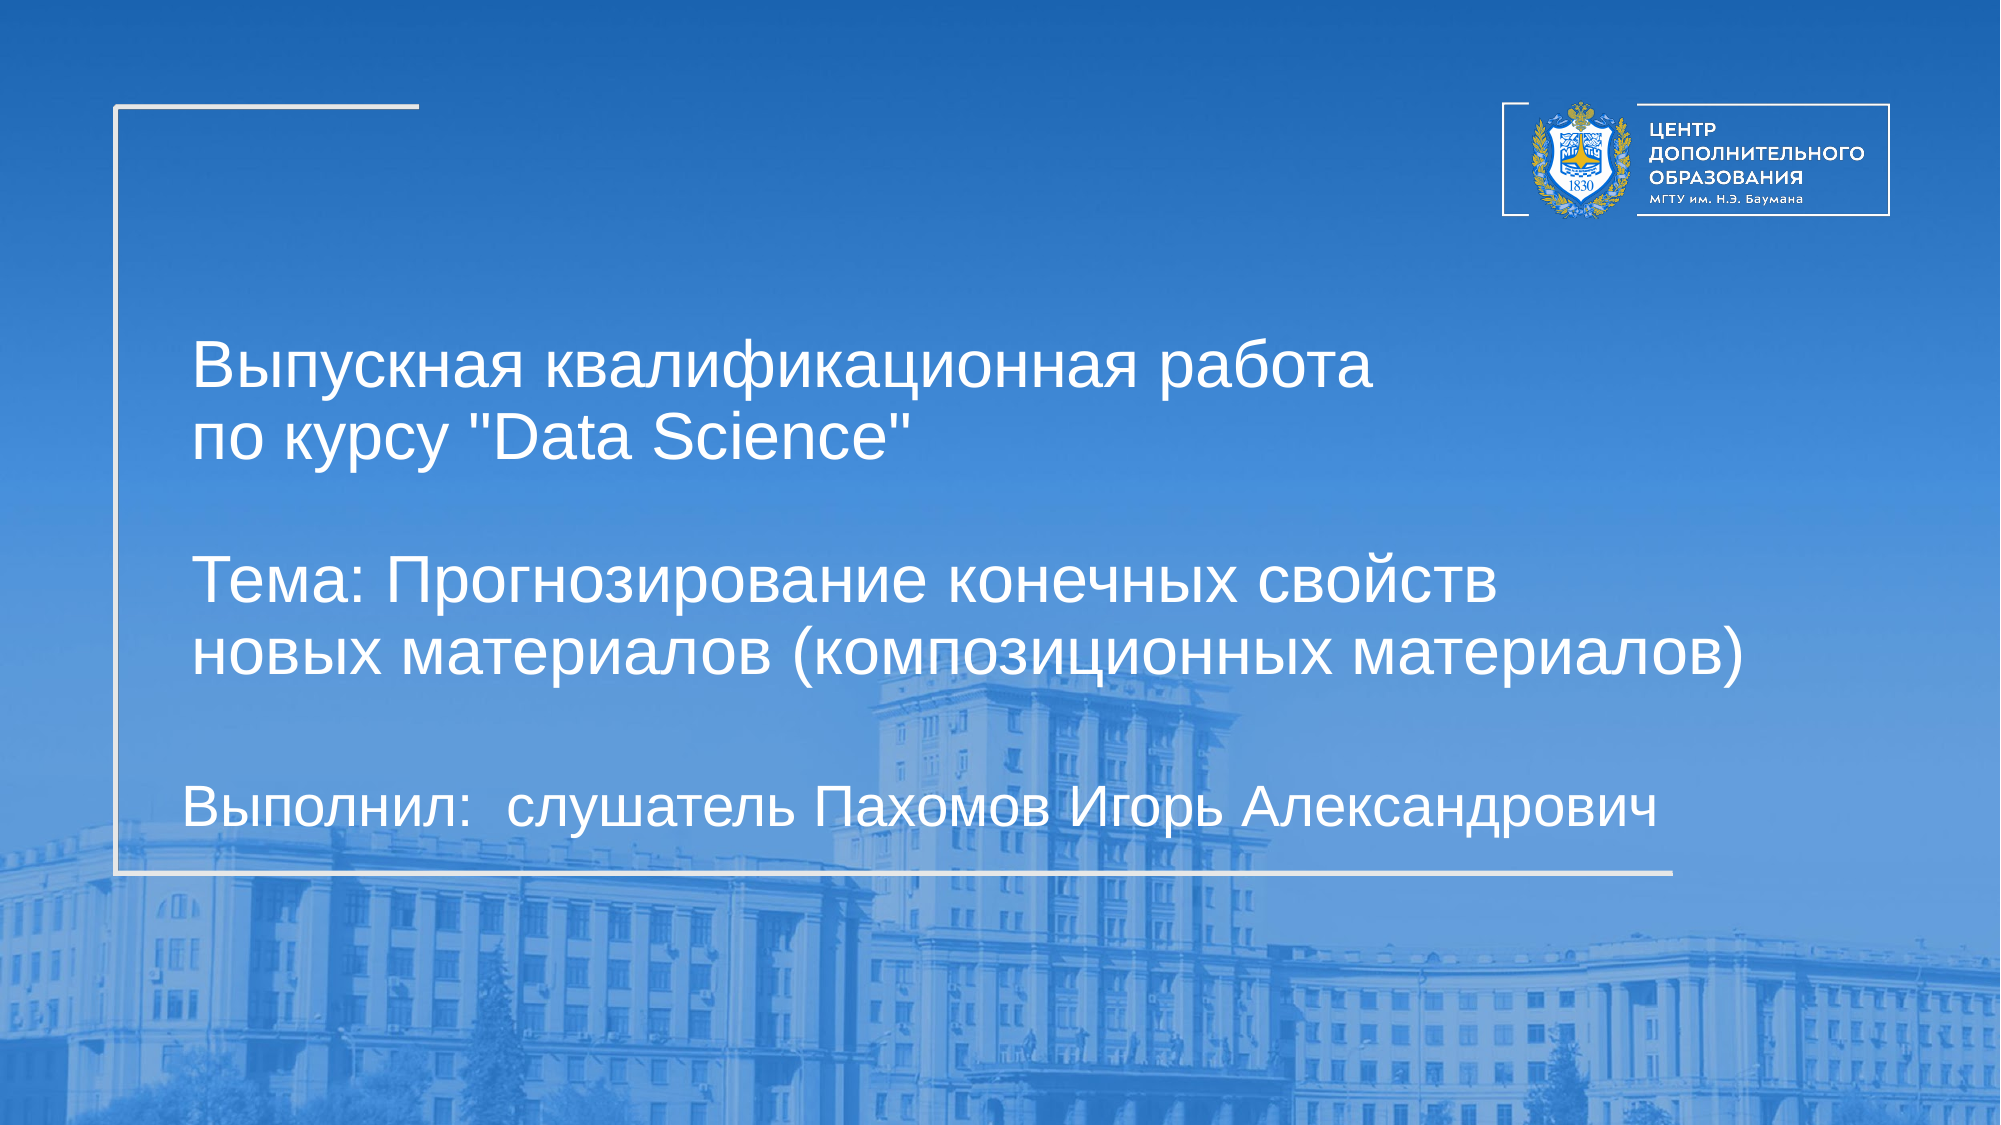

# Выпускная квалификационная работа  по курсу "Data Science" Тема: Прогнозирование конечных свойств новых материалов (композиционных материалов)
Выполнил:  слушатель Пахомов Игорь Александрович